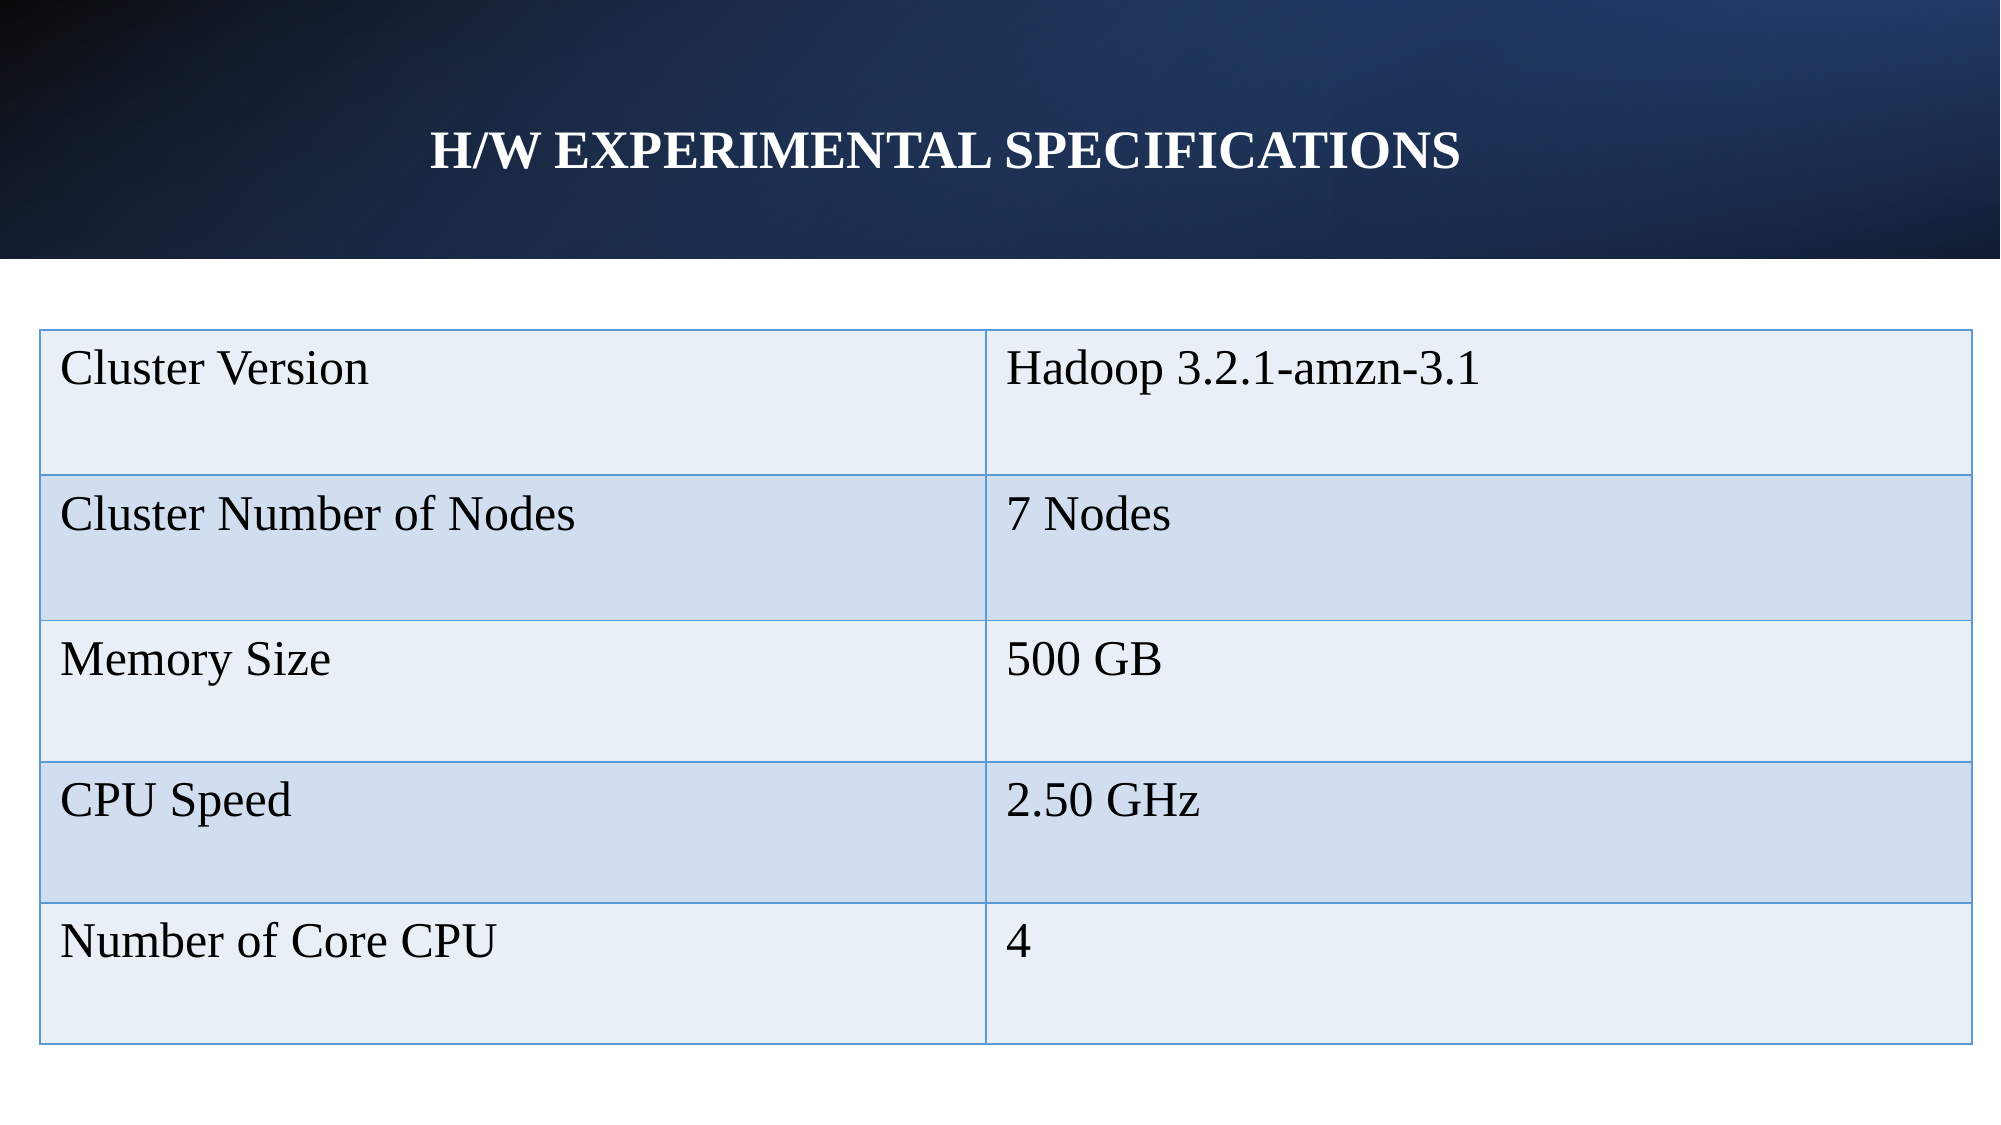

# H/W EXPERIMENTAL SPECIFICATIONS

| Cluster Version | Hadoop 3.2.1-amzn-3.1 |
| --- | --- |
| Cluster Number of Nodes | 7 Nodes |
| Memory Size | 500 GB |
| CPU Speed | 2.50 GHz |
| Number of Core CPU | 4 |